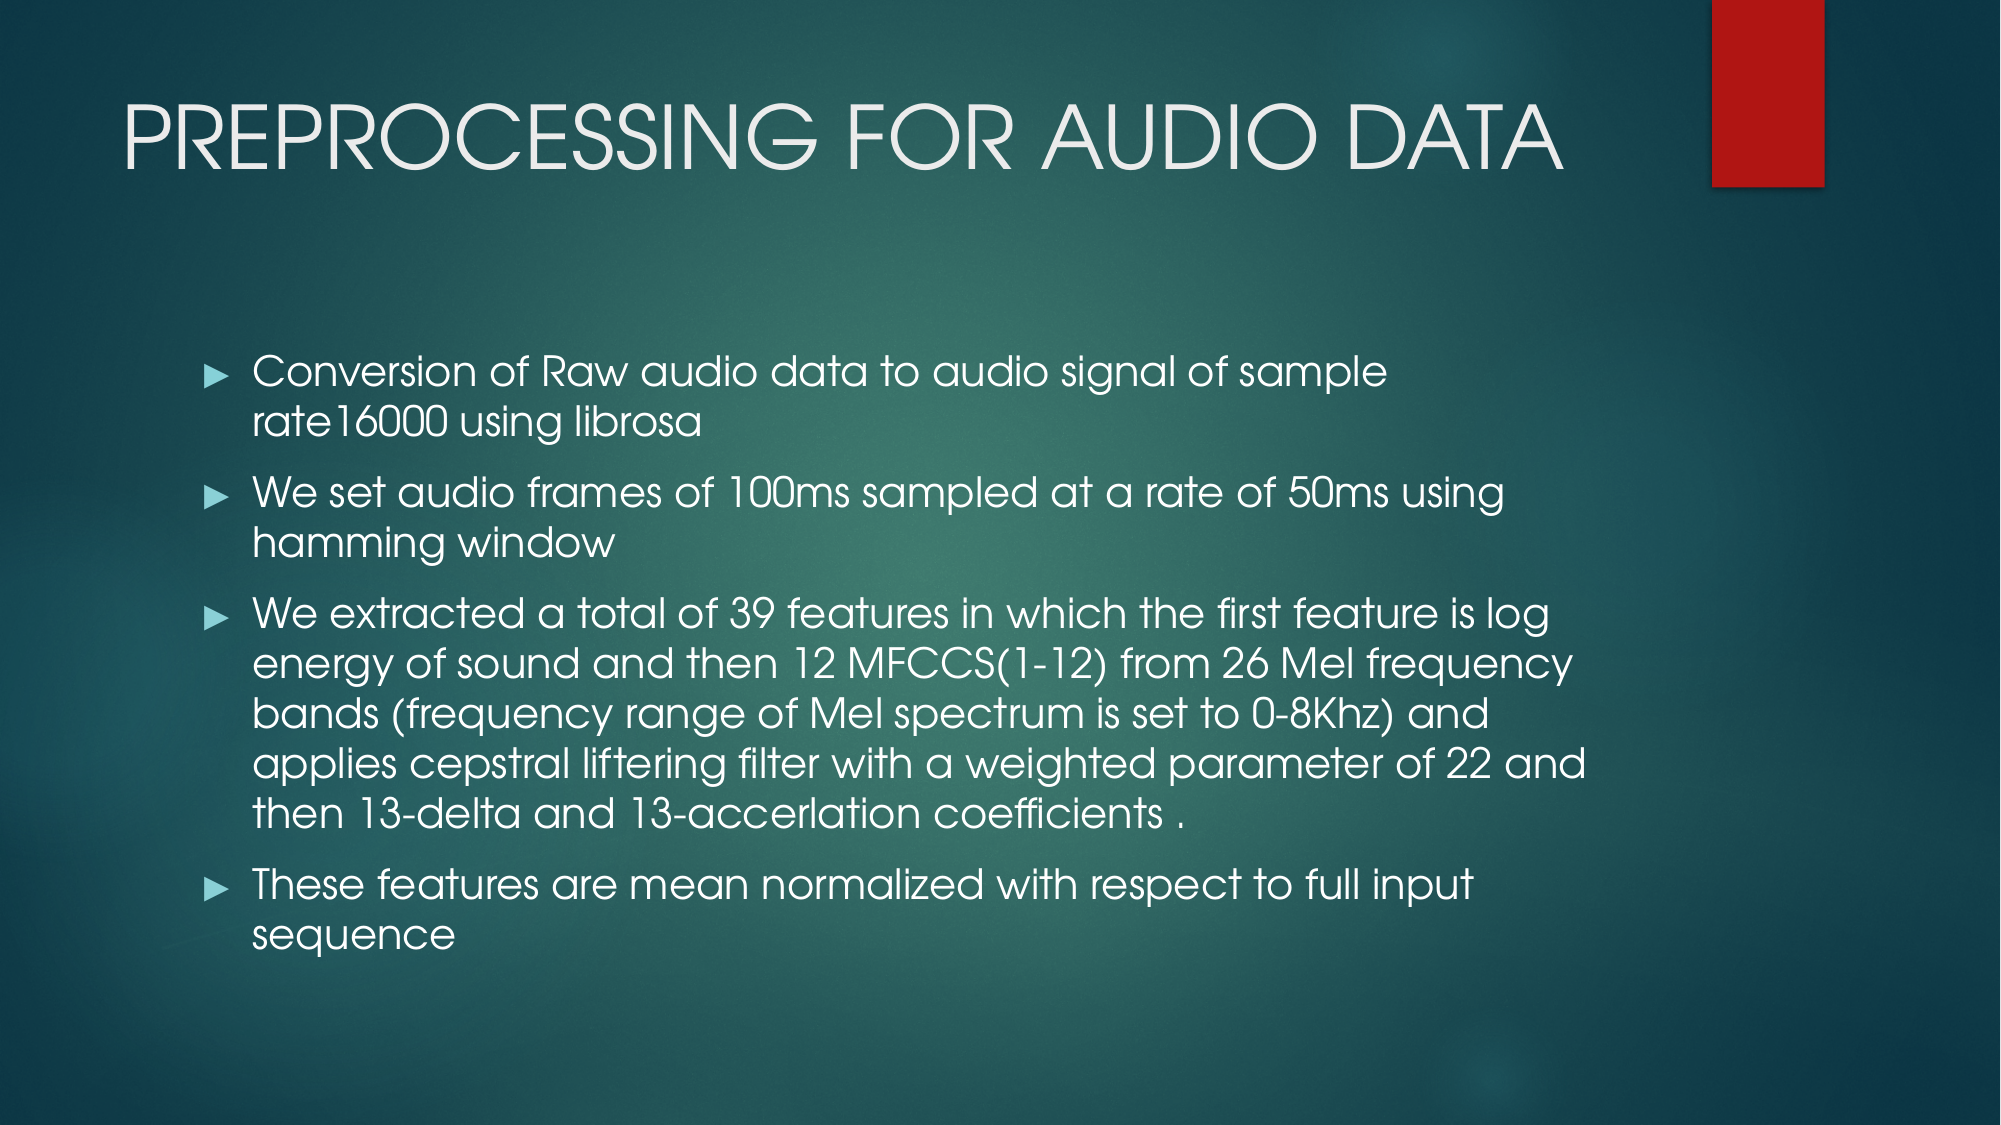

# PREPROCESSING FOR AUDIO DATA
Conversion of Raw audio data to audio signal of sample rate16000 using librosa
We set audio frames of 100ms sampled at a rate of 50ms using hamming window
We extracted a total of 39 features in which the first feature is log energy of sound and then 12 MFCCS(1-12) from 26 Mel frequency bands (frequency range of Mel spectrum is set to 0-8Khz) and applies cepstral liftering filter with a weighted parameter of 22 and then 13-delta and 13-accerlation coefficients .
These features are mean normalized with respect to full input sequence